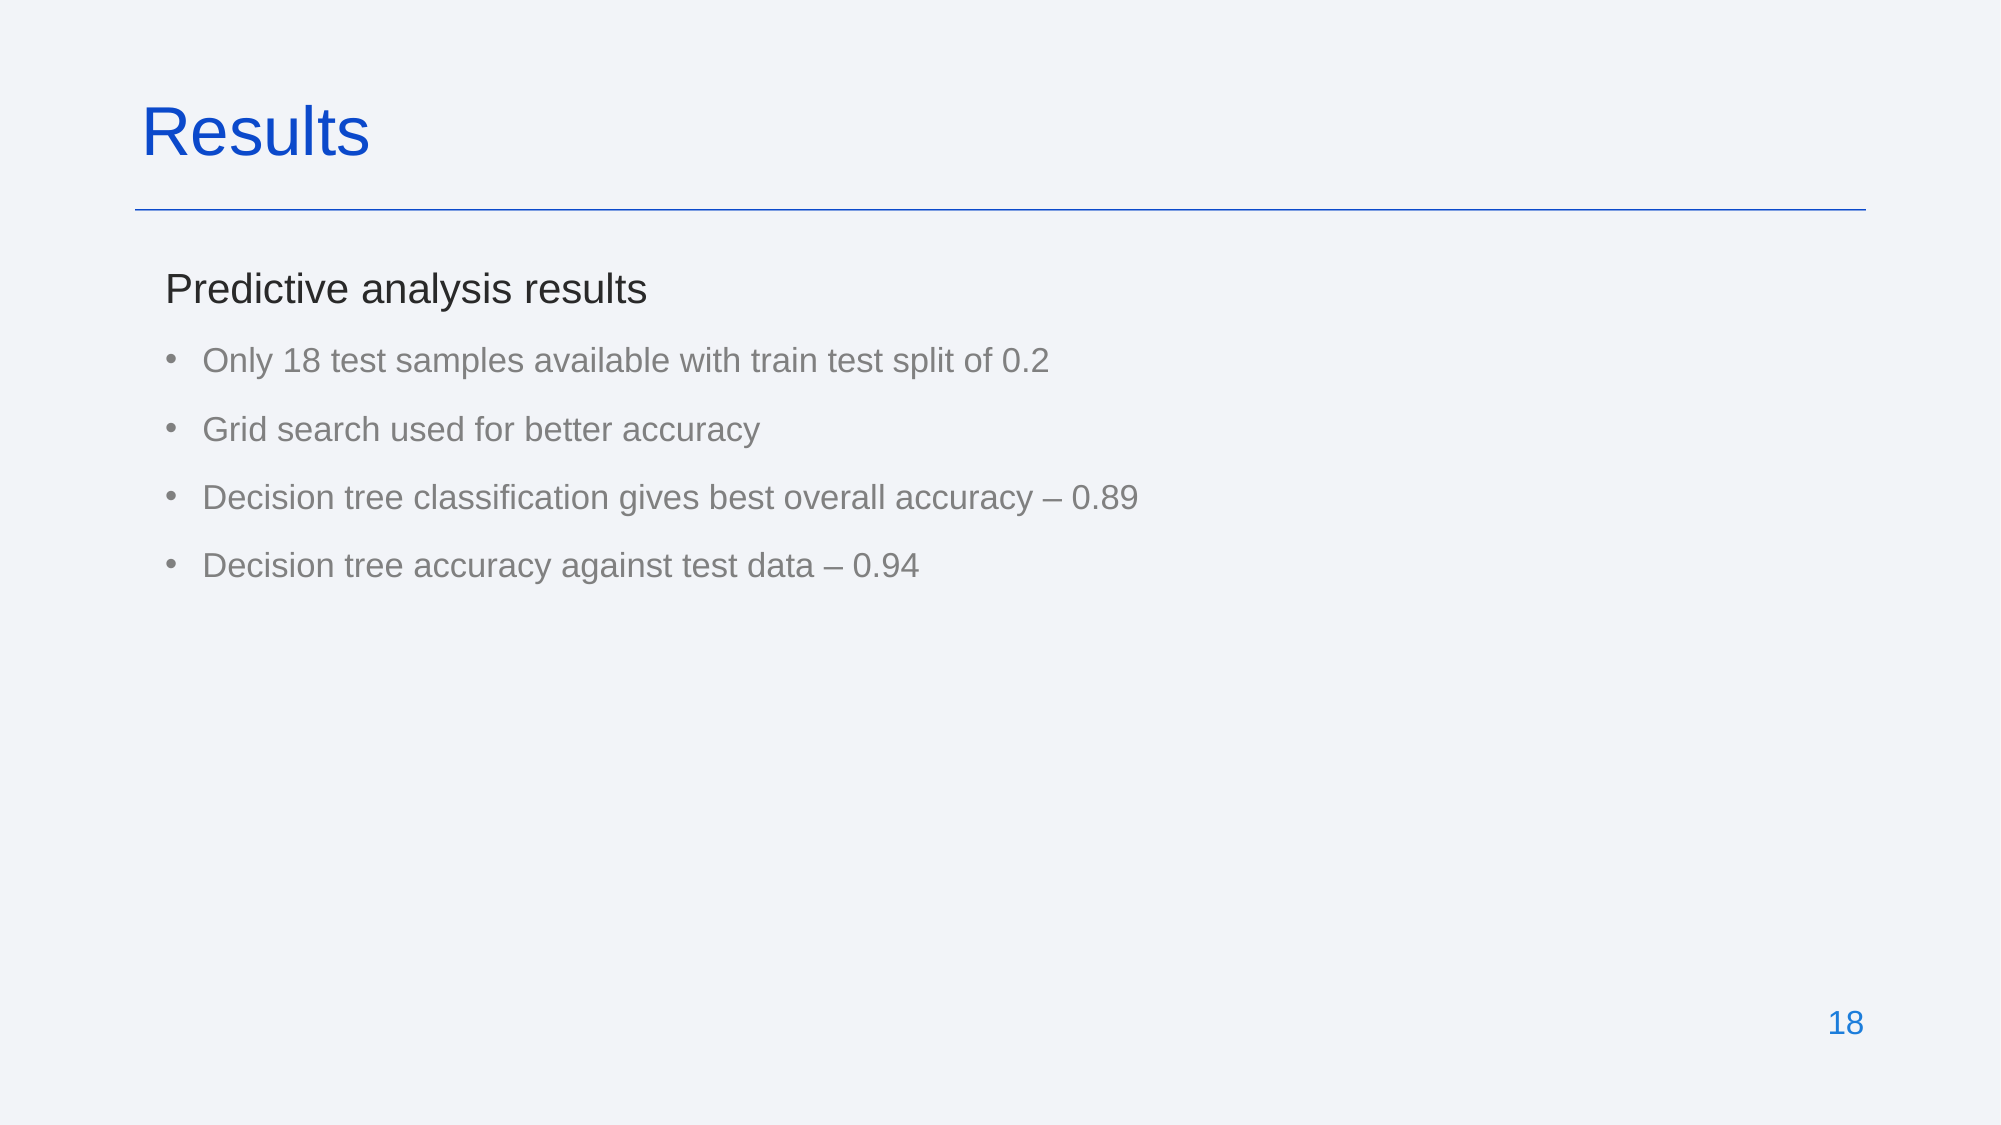

Results
Predictive analysis results
Only 18 test samples available with train test split of 0.2
Grid search used for better accuracy
Decision tree classification gives best overall accuracy – 0.89
Decision tree accuracy against test data – 0.94

18